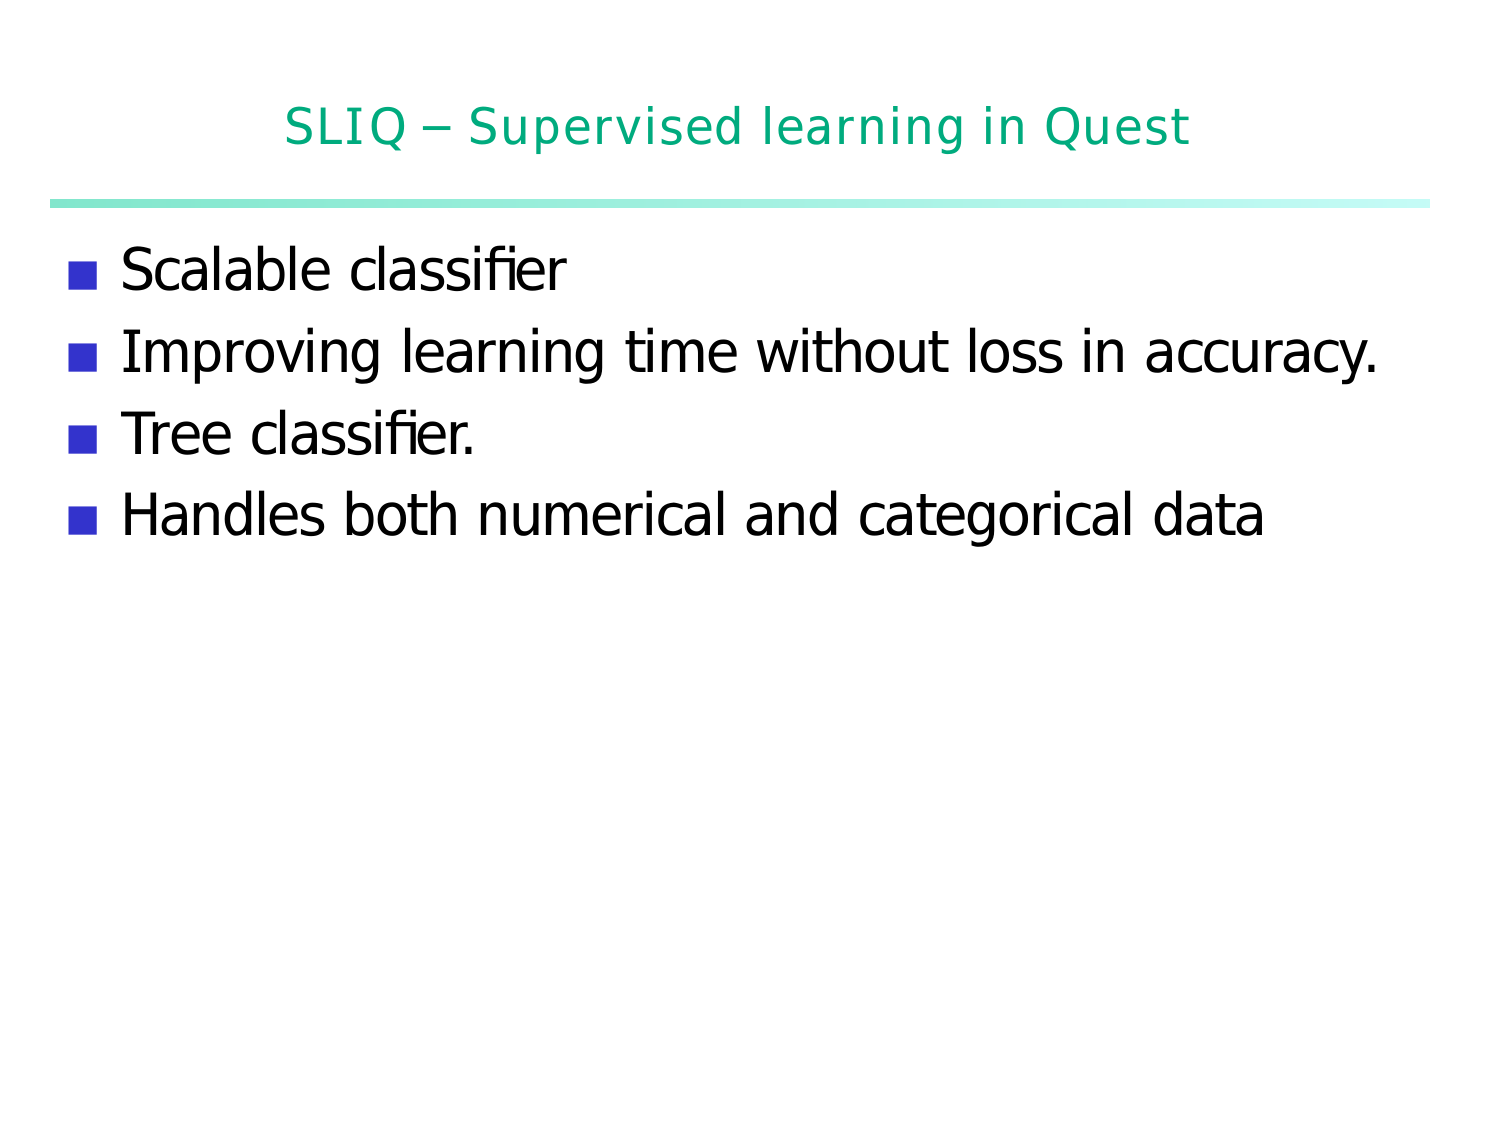

# SLIQ – Supervised learning in Quest
Scalable classifier
Improving learning time without loss in accuracy.
Tree classifier.
Handles both numerical and categorical data